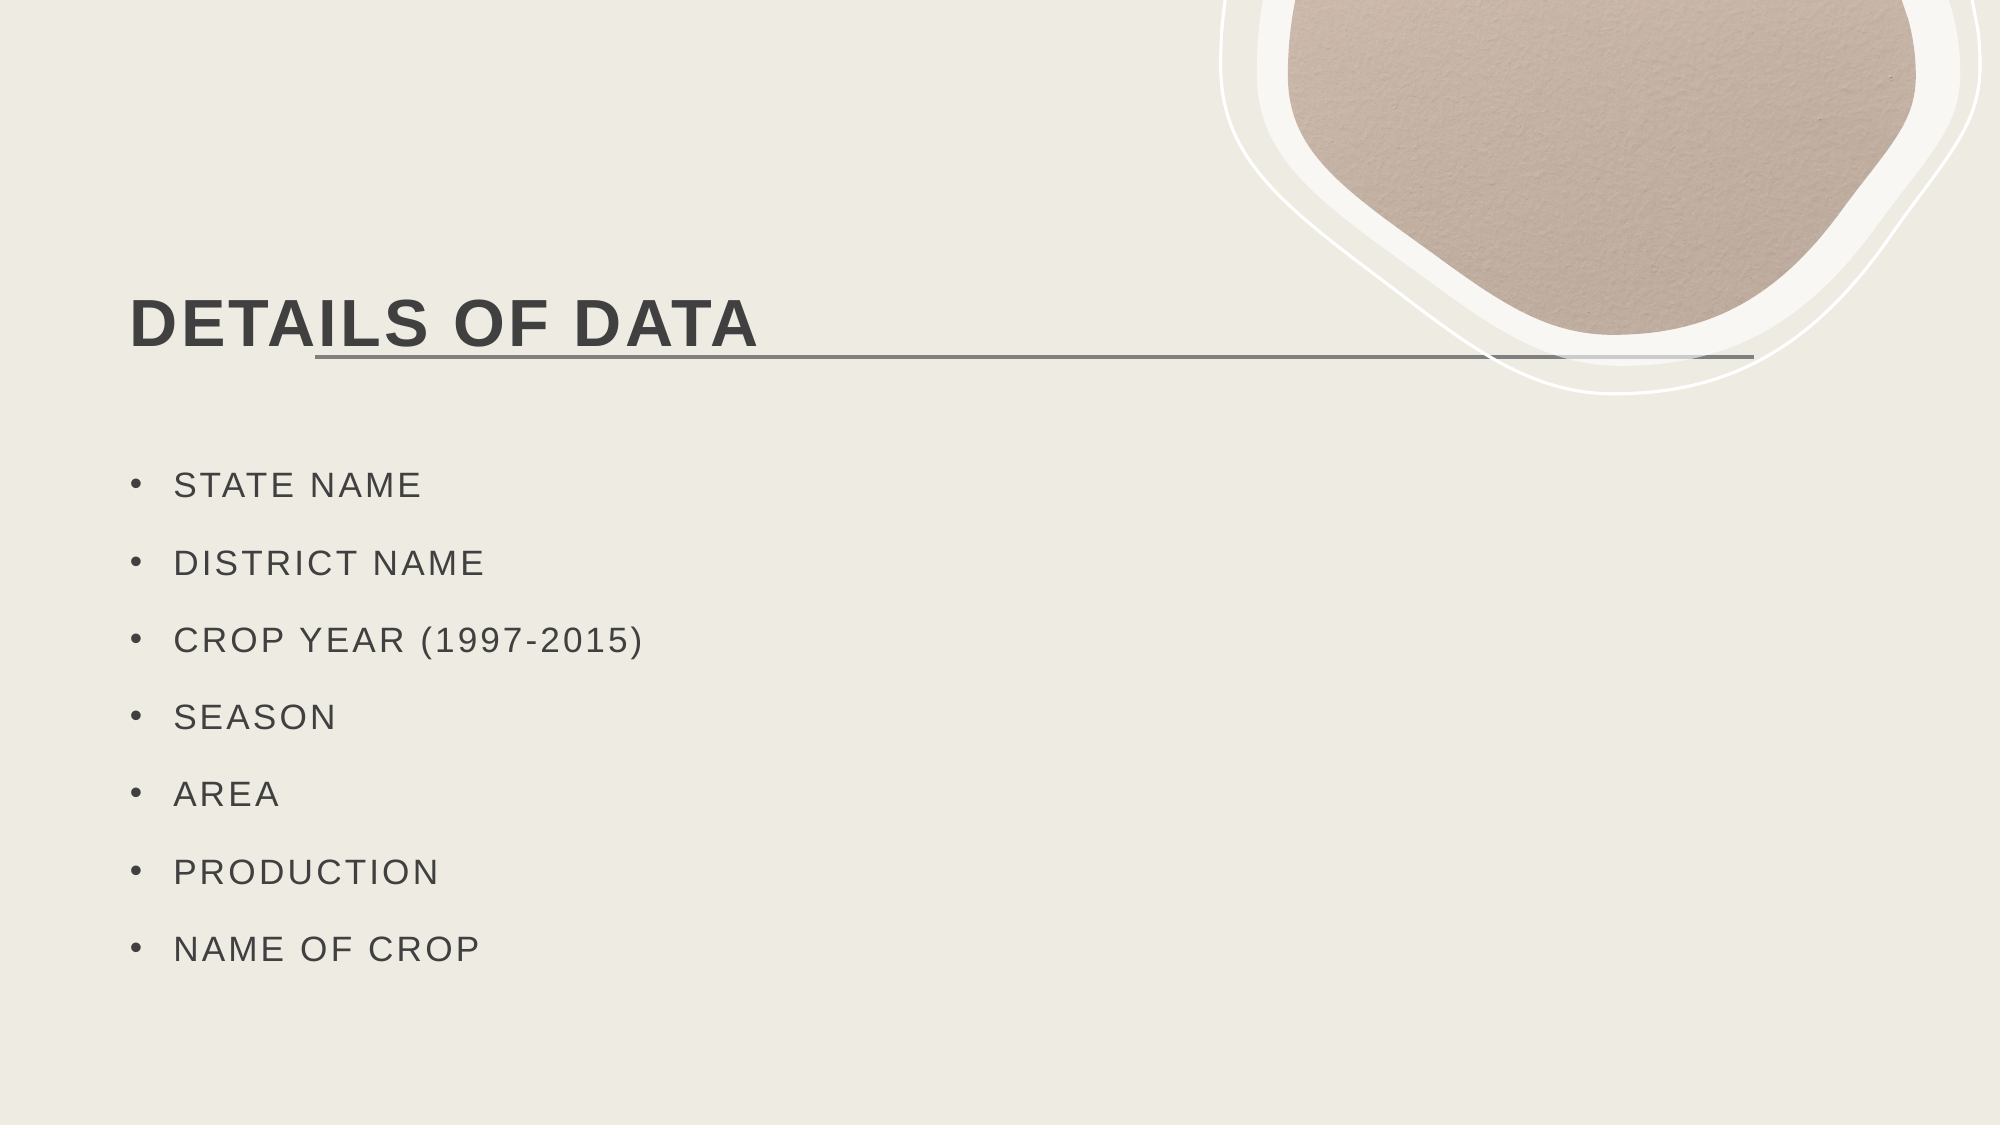

# DETAILS OF DATA
STATE NAME
DISTRICT NAME
CROP YEAR (1997-2015)
SEASON
AREA
PRODUCTION
NAME OF CROP